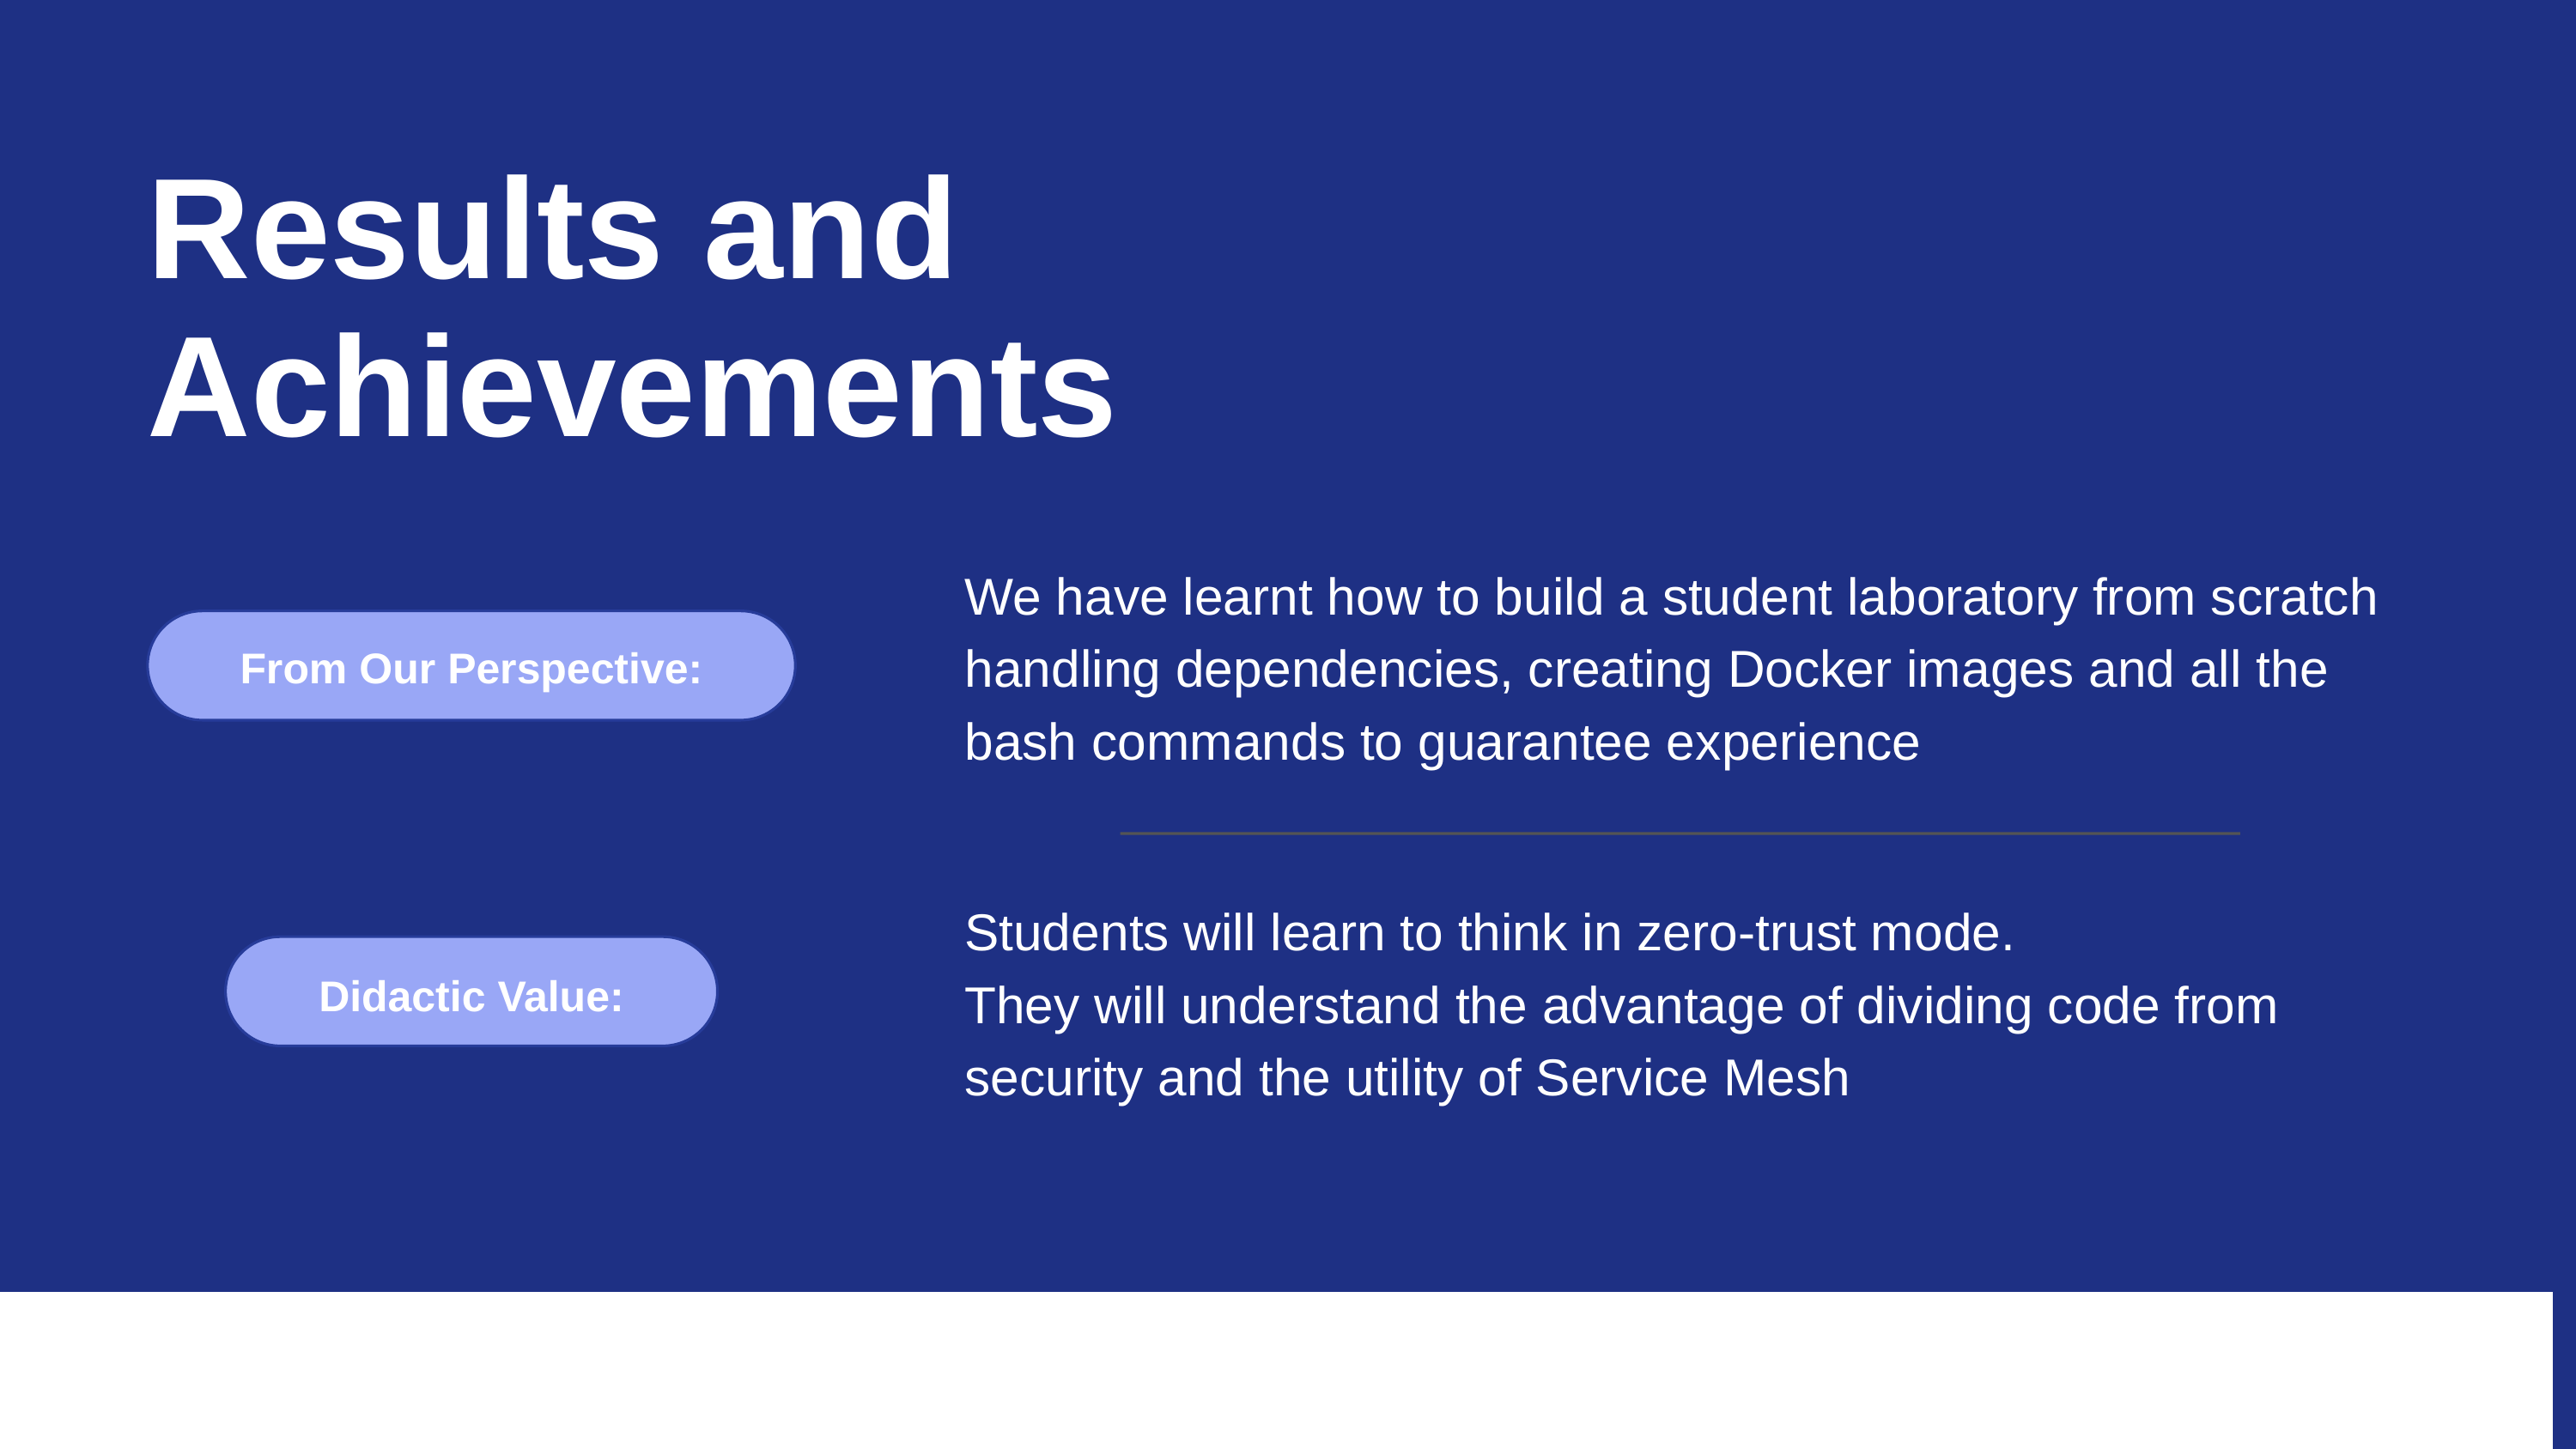

Results and
Achievements

We have learnt how to build a student laboratory from scratch handling dependencies, creating Docker images and all the bash commands to guarantee experience
From Our Perspective:

Students will learn to think in zero-trust mode.
They will understand the advantage of dividing code from security and the utility of Service Mesh

Didactic Value: